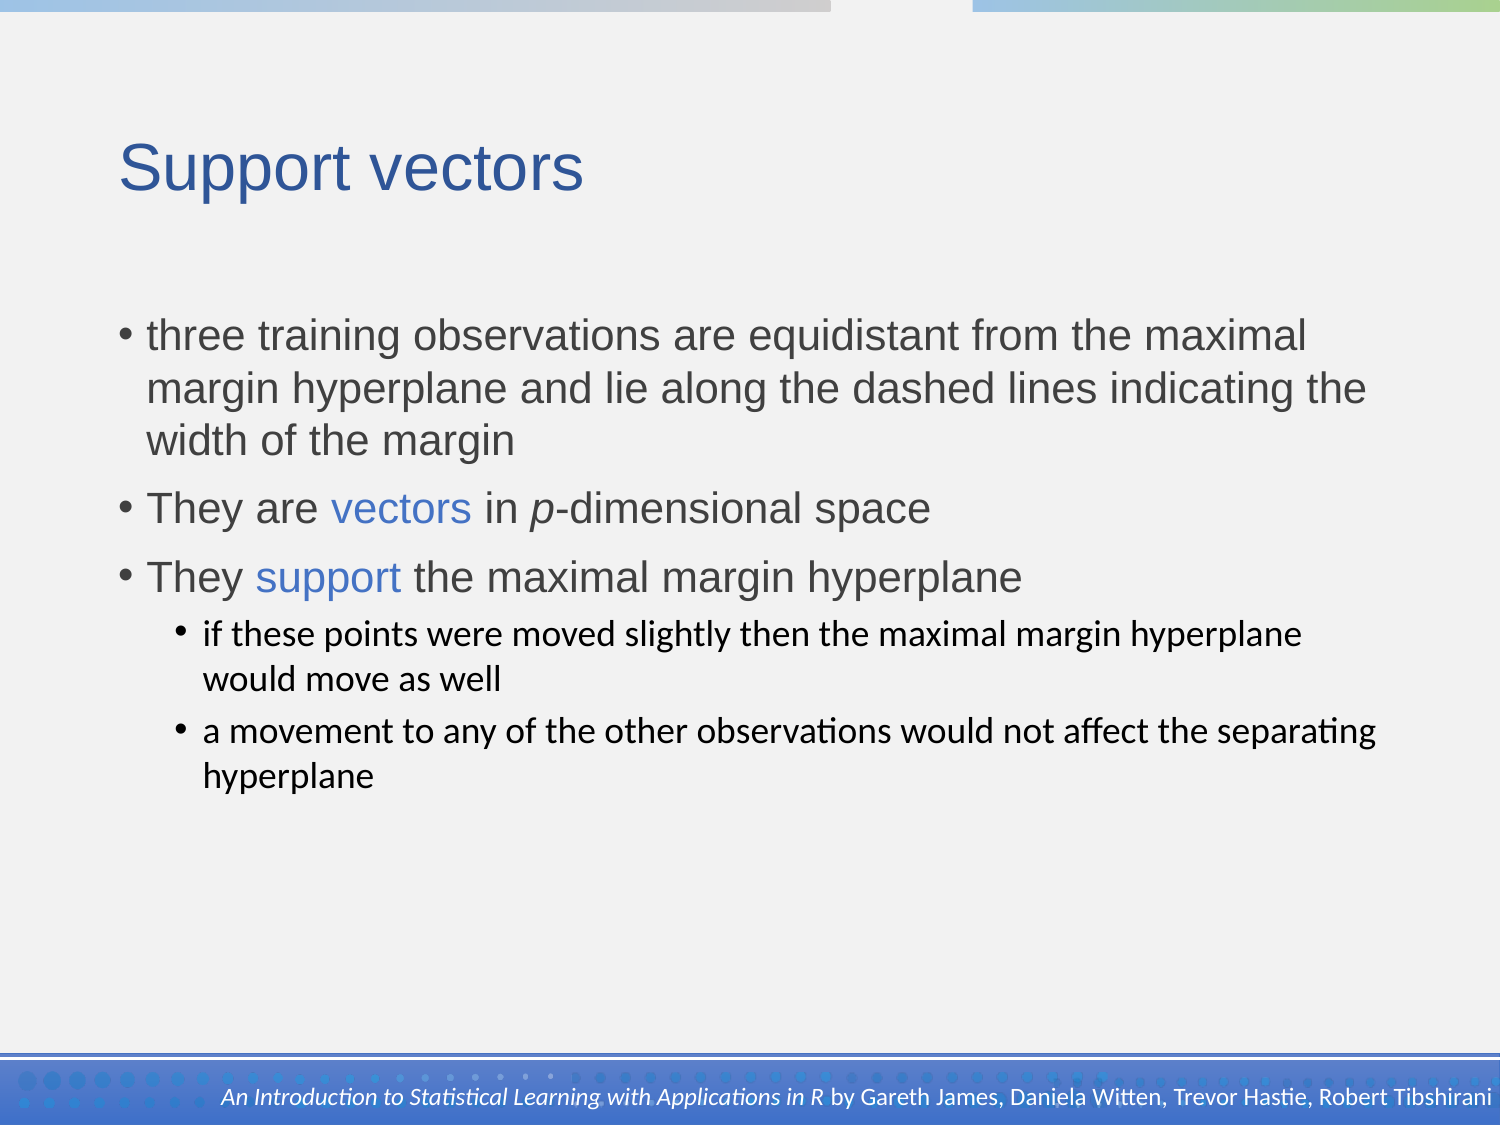

# Support vectors
three training observations are equidistant from the maximal margin hyperplane and lie along the dashed lines indicating the width of the margin
They are vectors in p-dimensional space
They support the maximal margin hyperplane
if these points were moved slightly then the maximal margin hyperplane would move as well
a movement to any of the other observations would not affect the separating hyperplane

 An Introduction to Statistical Learning with Applications in R by Gareth James, Daniela Witten, Trevor Hastie, Robert Tibshirani